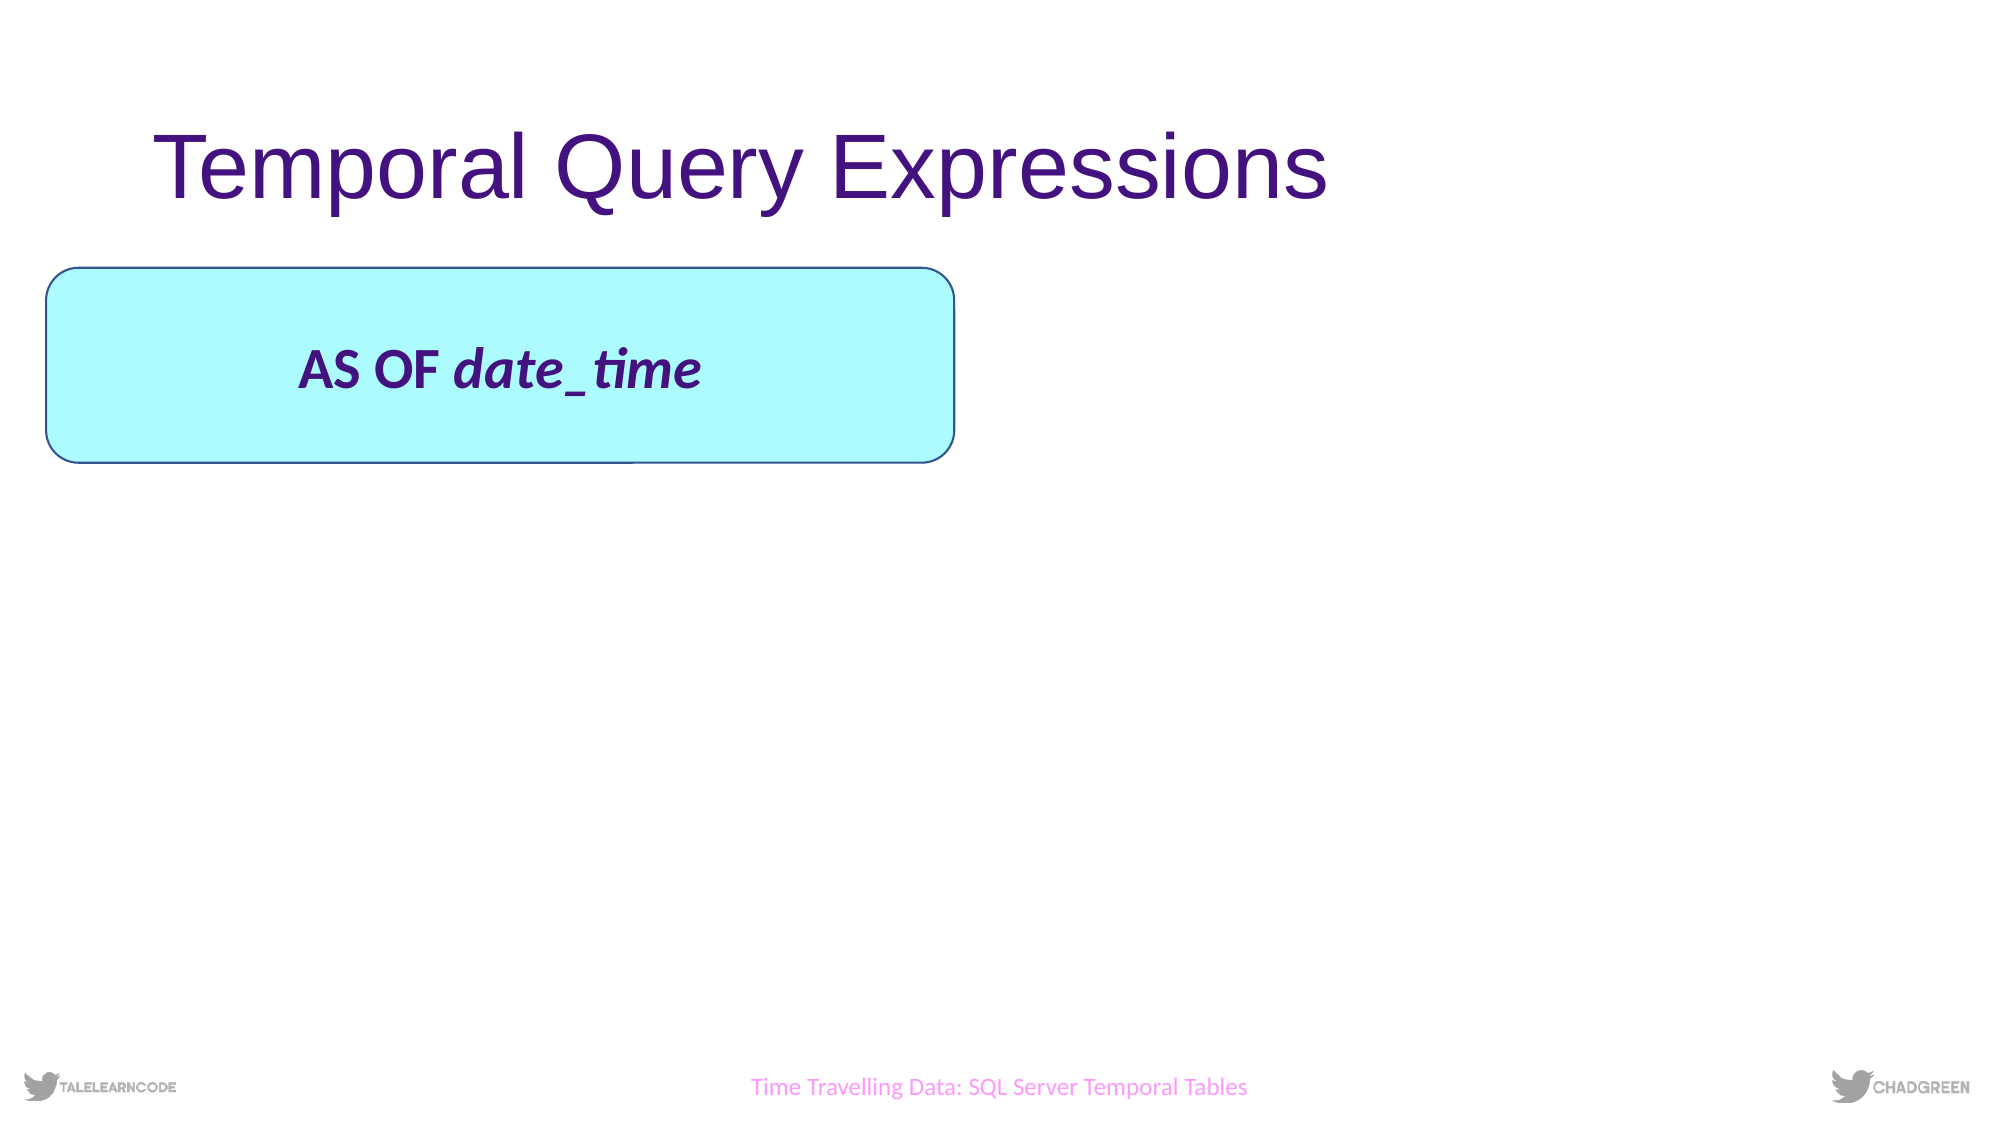

# Temporal Query Expressions
AS OF date_time